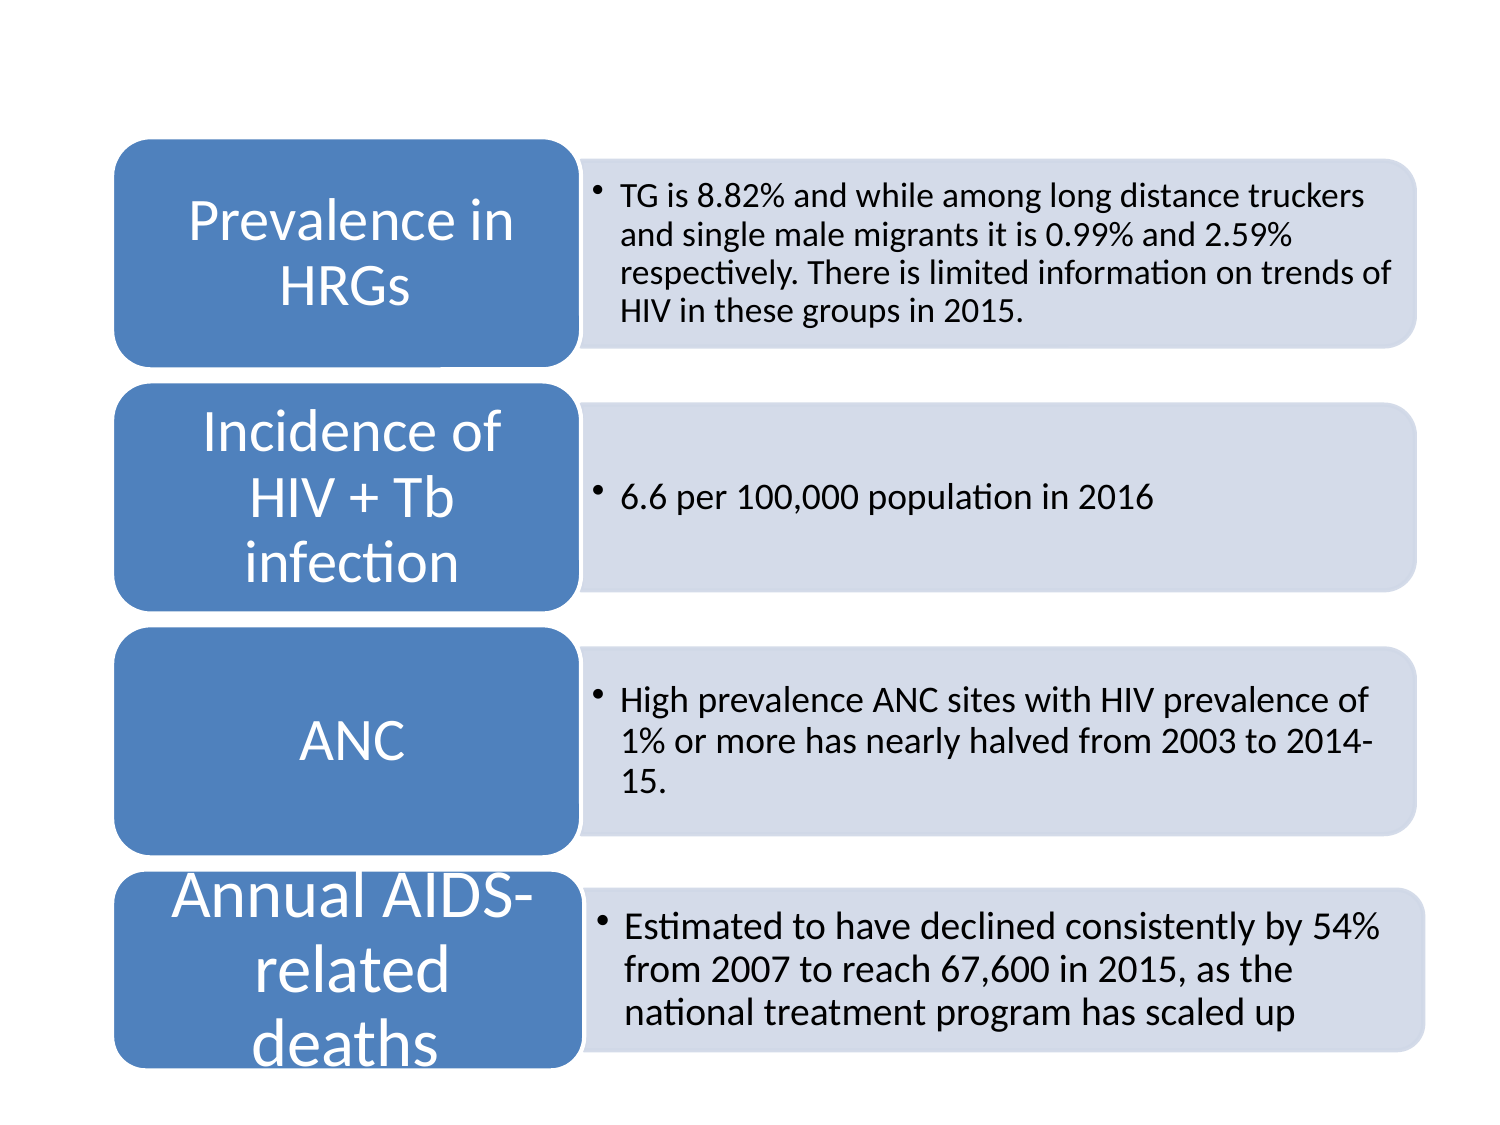

TG is 8.82% and while among long distance truckers and single male migrants it is 0.99% and 2.59% respectively. There is limited information on trends of HIV in these groups in 2015.
Prevalence in HRGs
6.6 per 100,000 population in 2016
Incidence of HIV + Tb infection
High prevalence ANC sites with HIV prevalence of 1% or more has nearly halved from 2003 to 2014-15.
ANC
Estimated to have declined consistently by 54% from 2007 to reach 67,600 in 2015, as the national treatment program has scaled up
Annual AIDS-related deaths